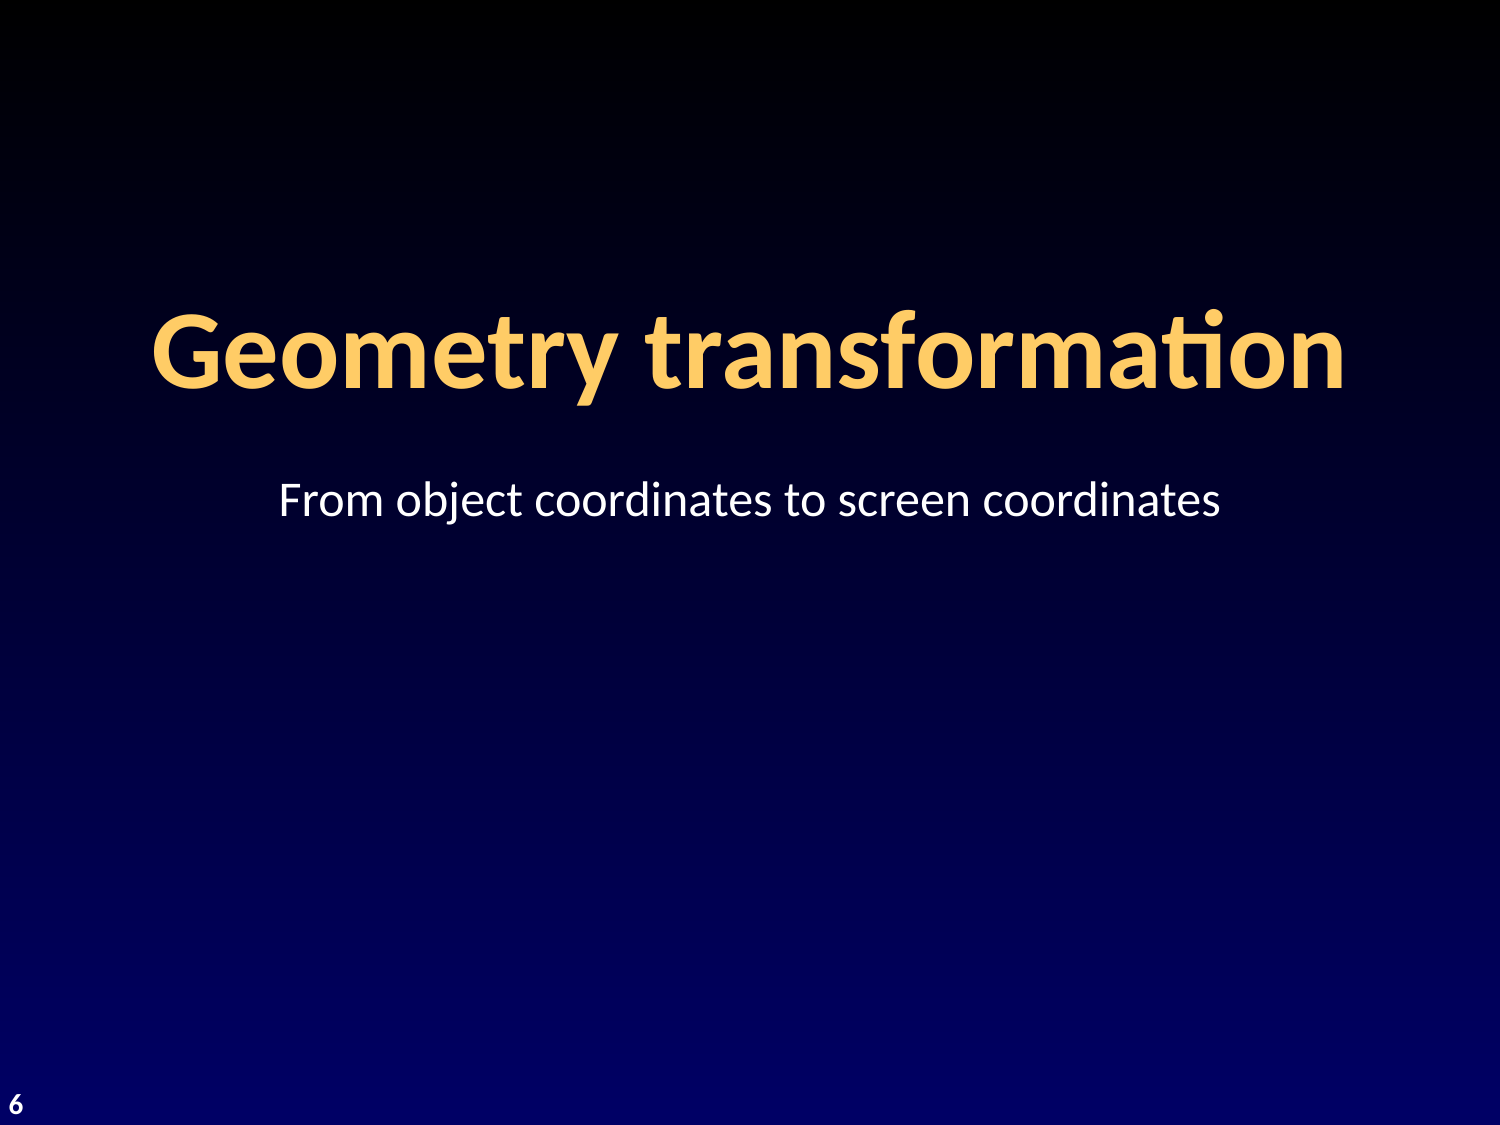

# Geometry transformation
From object coordinates to screen coordinates
6